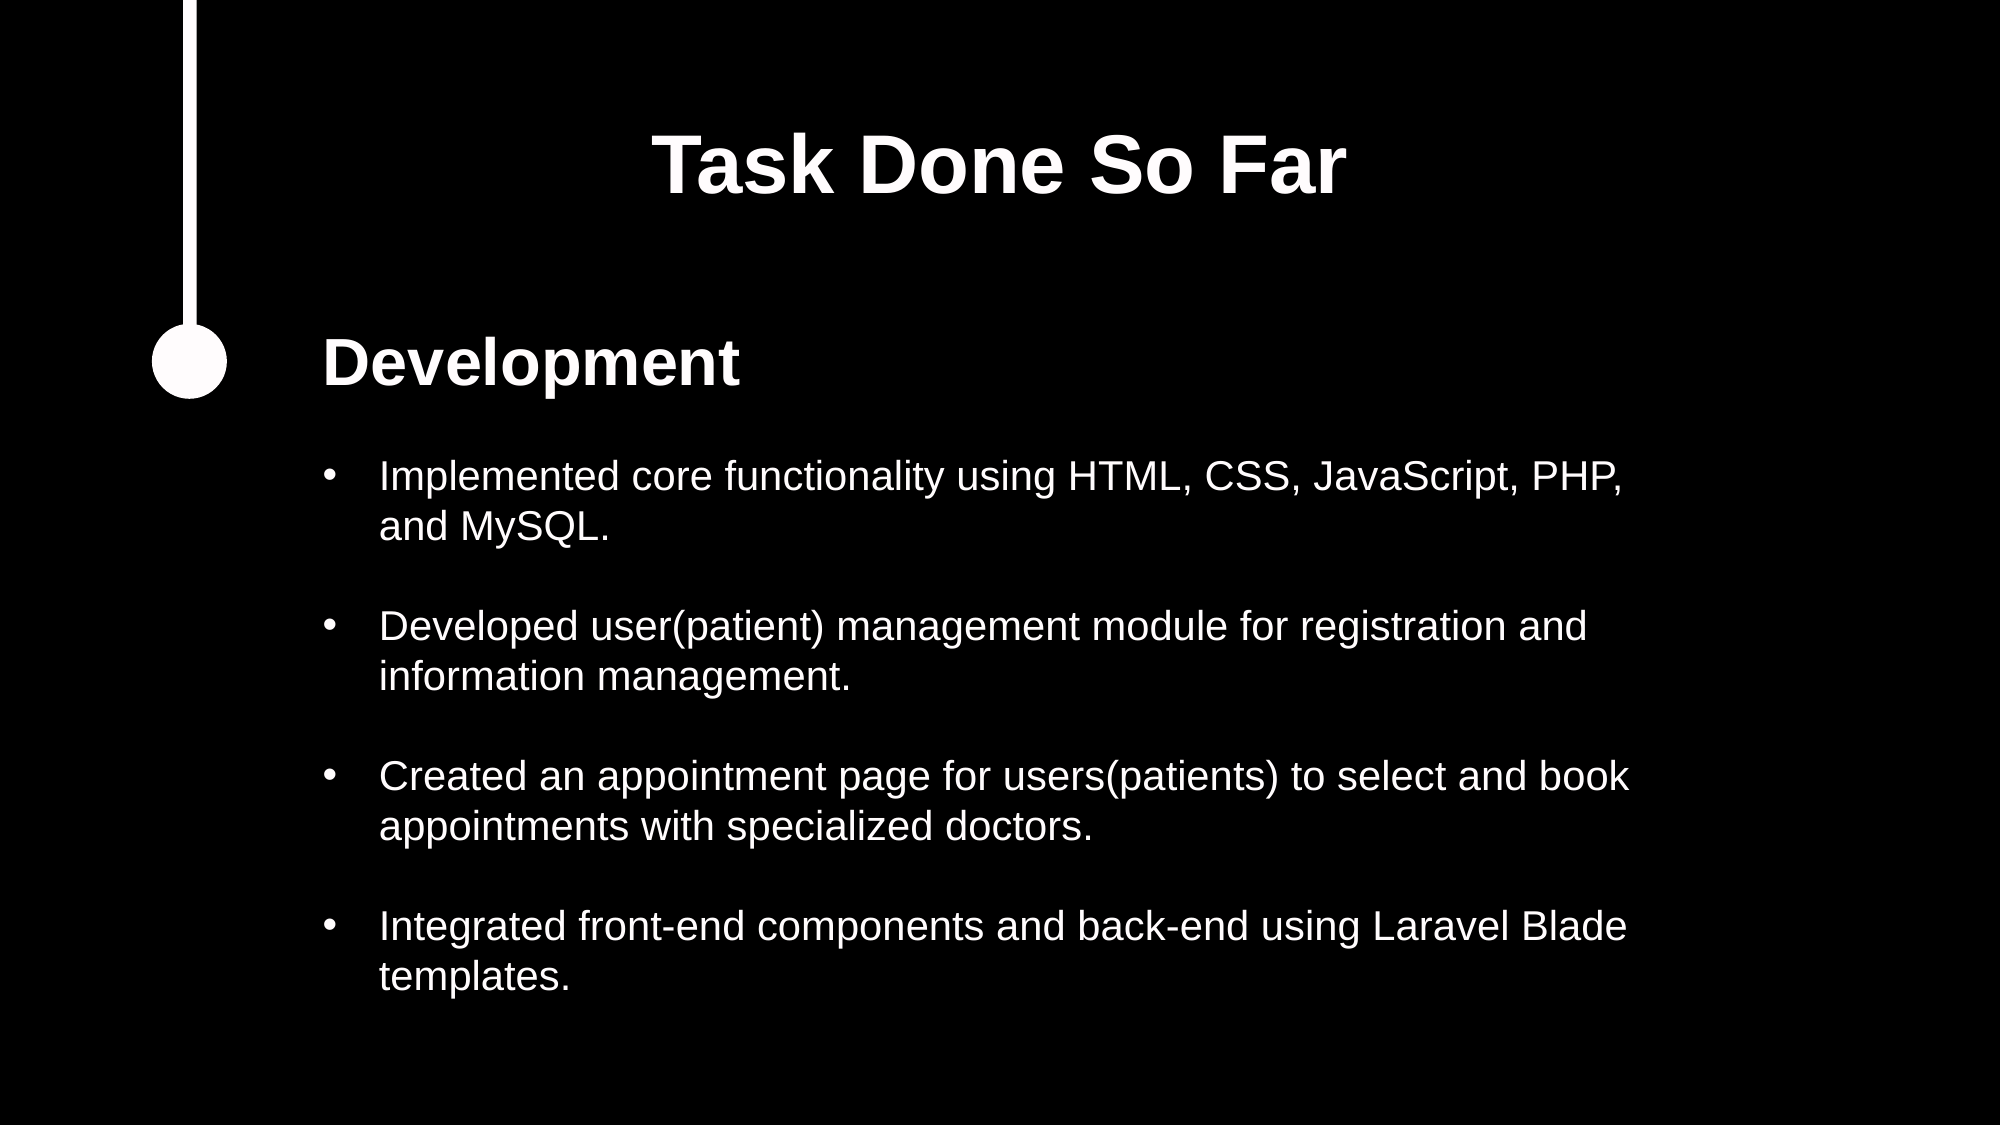

Task Done So Far
Development

Implemented core functionality using HTML, CSS, JavaScript, PHP, and MySQL.

Developed user(patient) management module for registration and information management.

Created an appointment page for users(patients) to select and book appointments with specialized doctors.

Integrated front-end components and back-end using Laravel Blade templates.